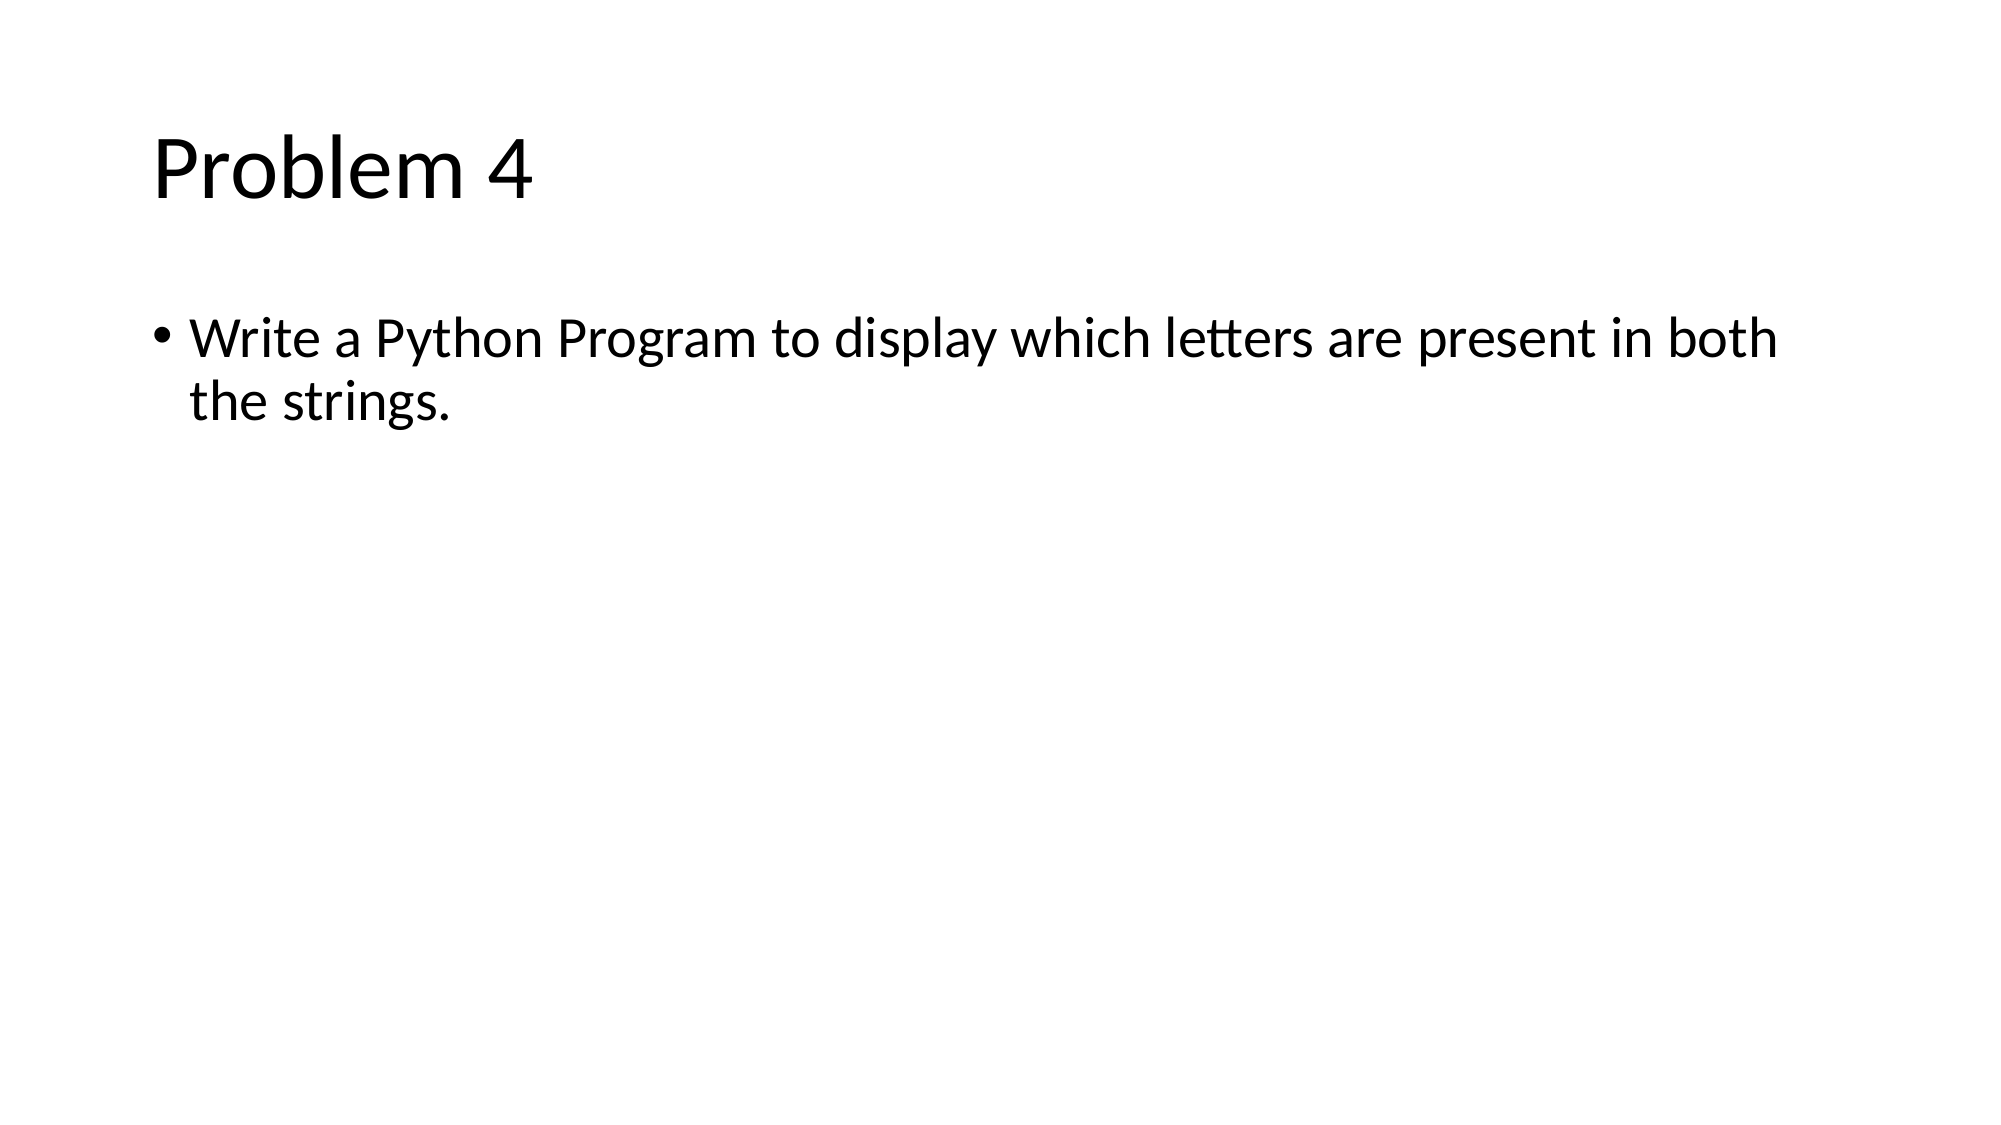

# Problem 4
Write a Python Program to display which letters are present in both the strings.